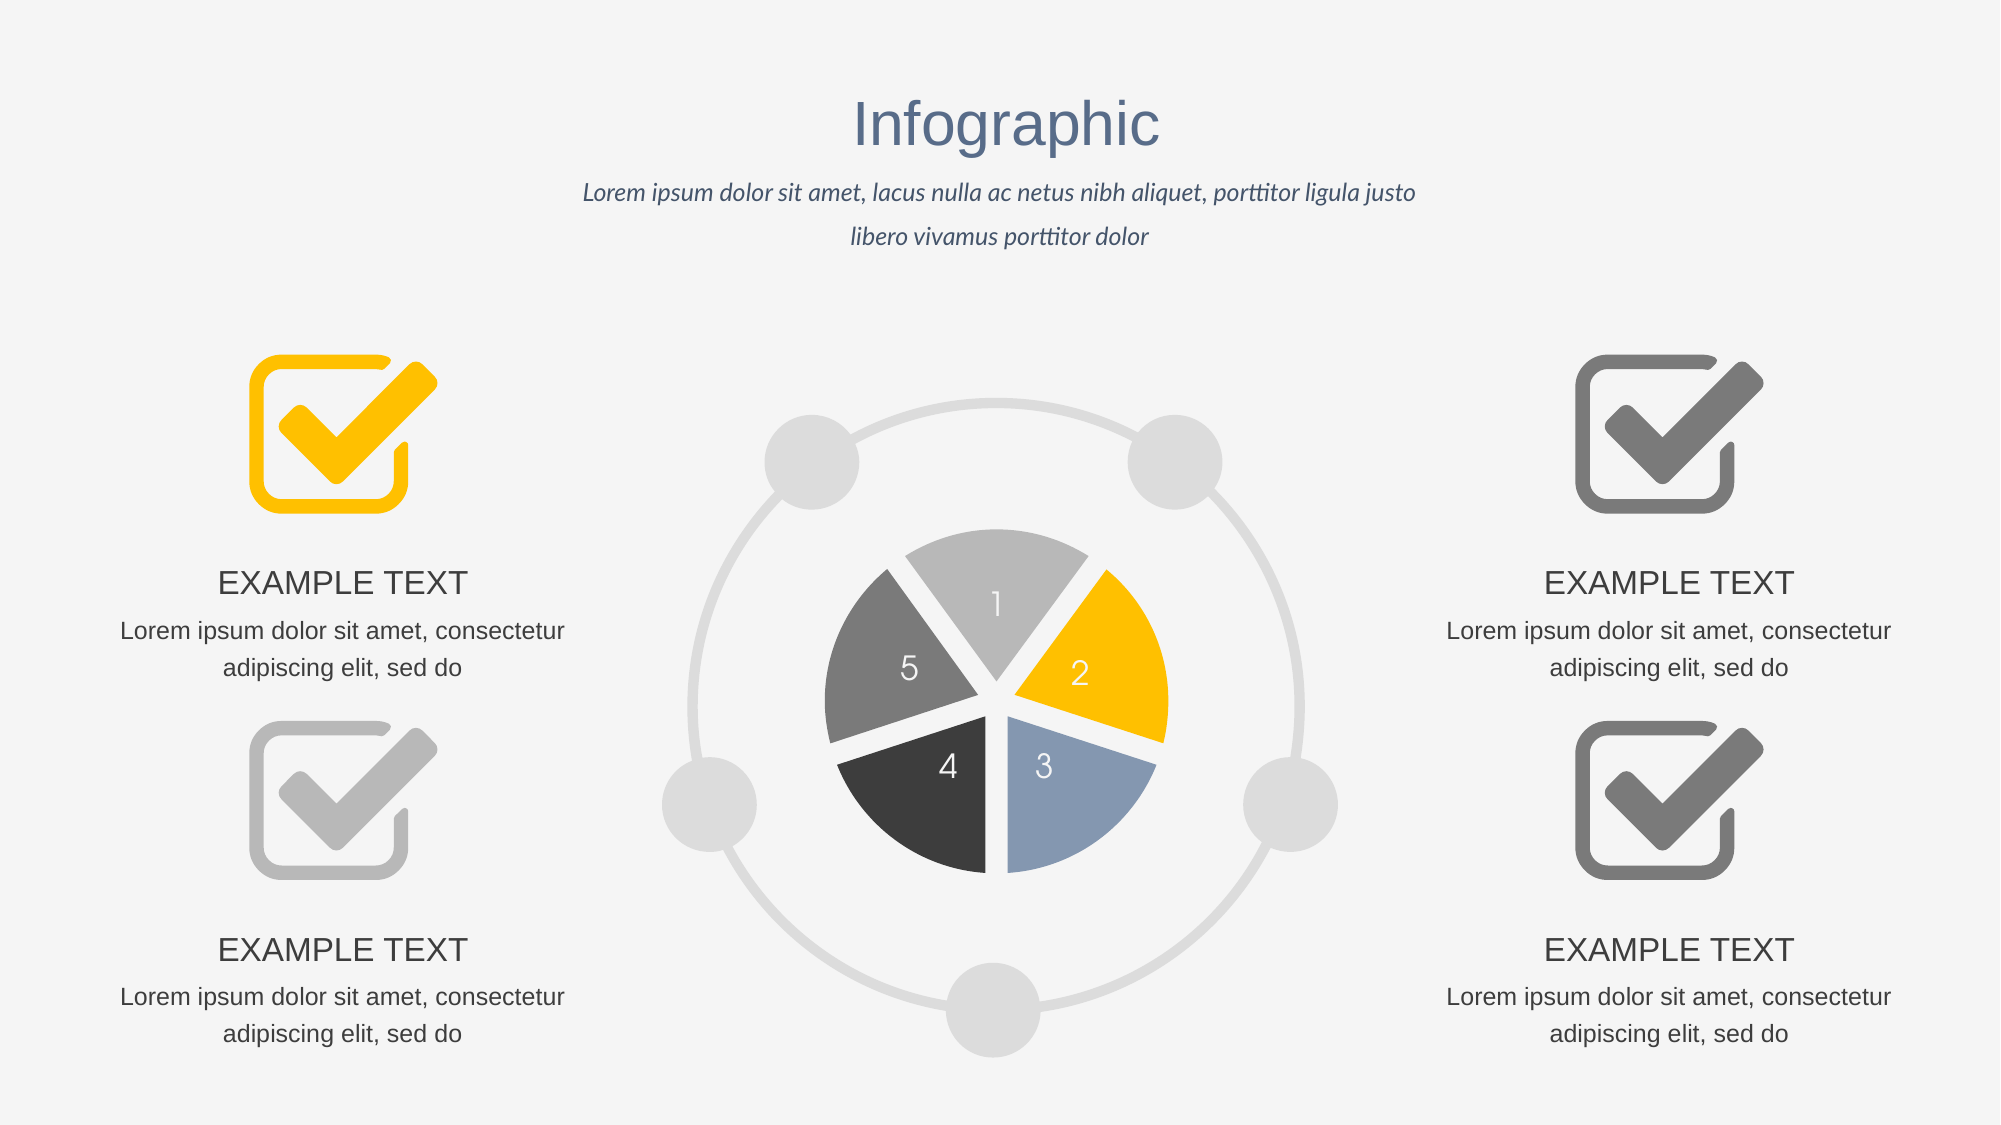

Infographic
Lorem ipsum dolor sit amet, lacus nulla ac netus nibh aliquet, porttitor ligula justo libero vivamus porttitor dolor

EXAMPLE TEXT
EXAMPLE TEXT

1
Lorem ipsum dolor sit amet, consectetur adipiscing elit, sed do
Lorem ipsum dolor sit amet, consectetur adipiscing elit, sed do
5
2

4
3
EXAMPLE TEXT
EXAMPLE TEXT
Lorem ipsum dolor sit amet, consectetur adipiscing elit, sed do
Lorem ipsum dolor sit amet, consectetur adipiscing elit, sed do